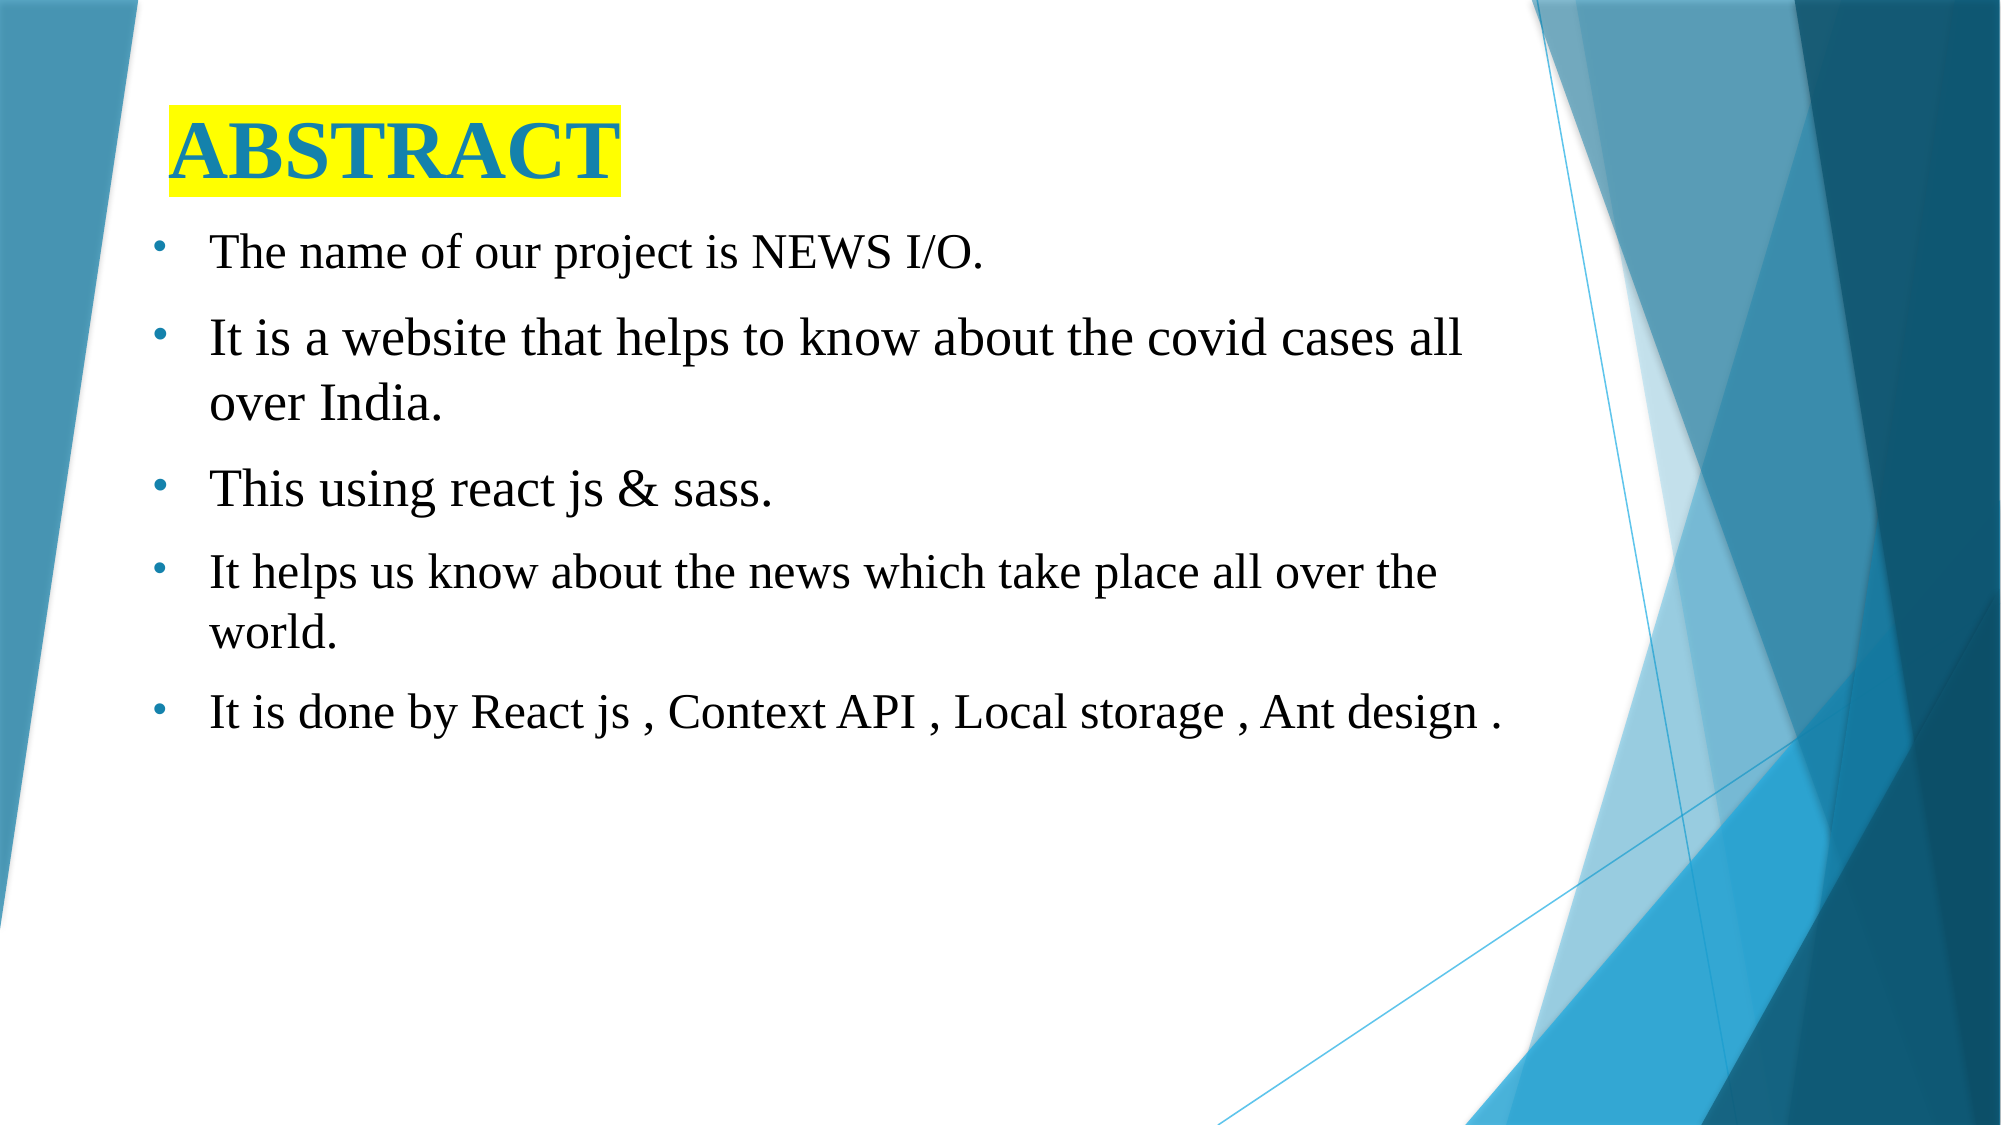

# ABSTRACT
The name of our project is NEWS I/O.
It is a website that helps to know about the covid cases all over India.
This using react js & sass.
It helps us know about the news which take place all over the world.
It is done by React js , Context API , Local storage , Ant design .